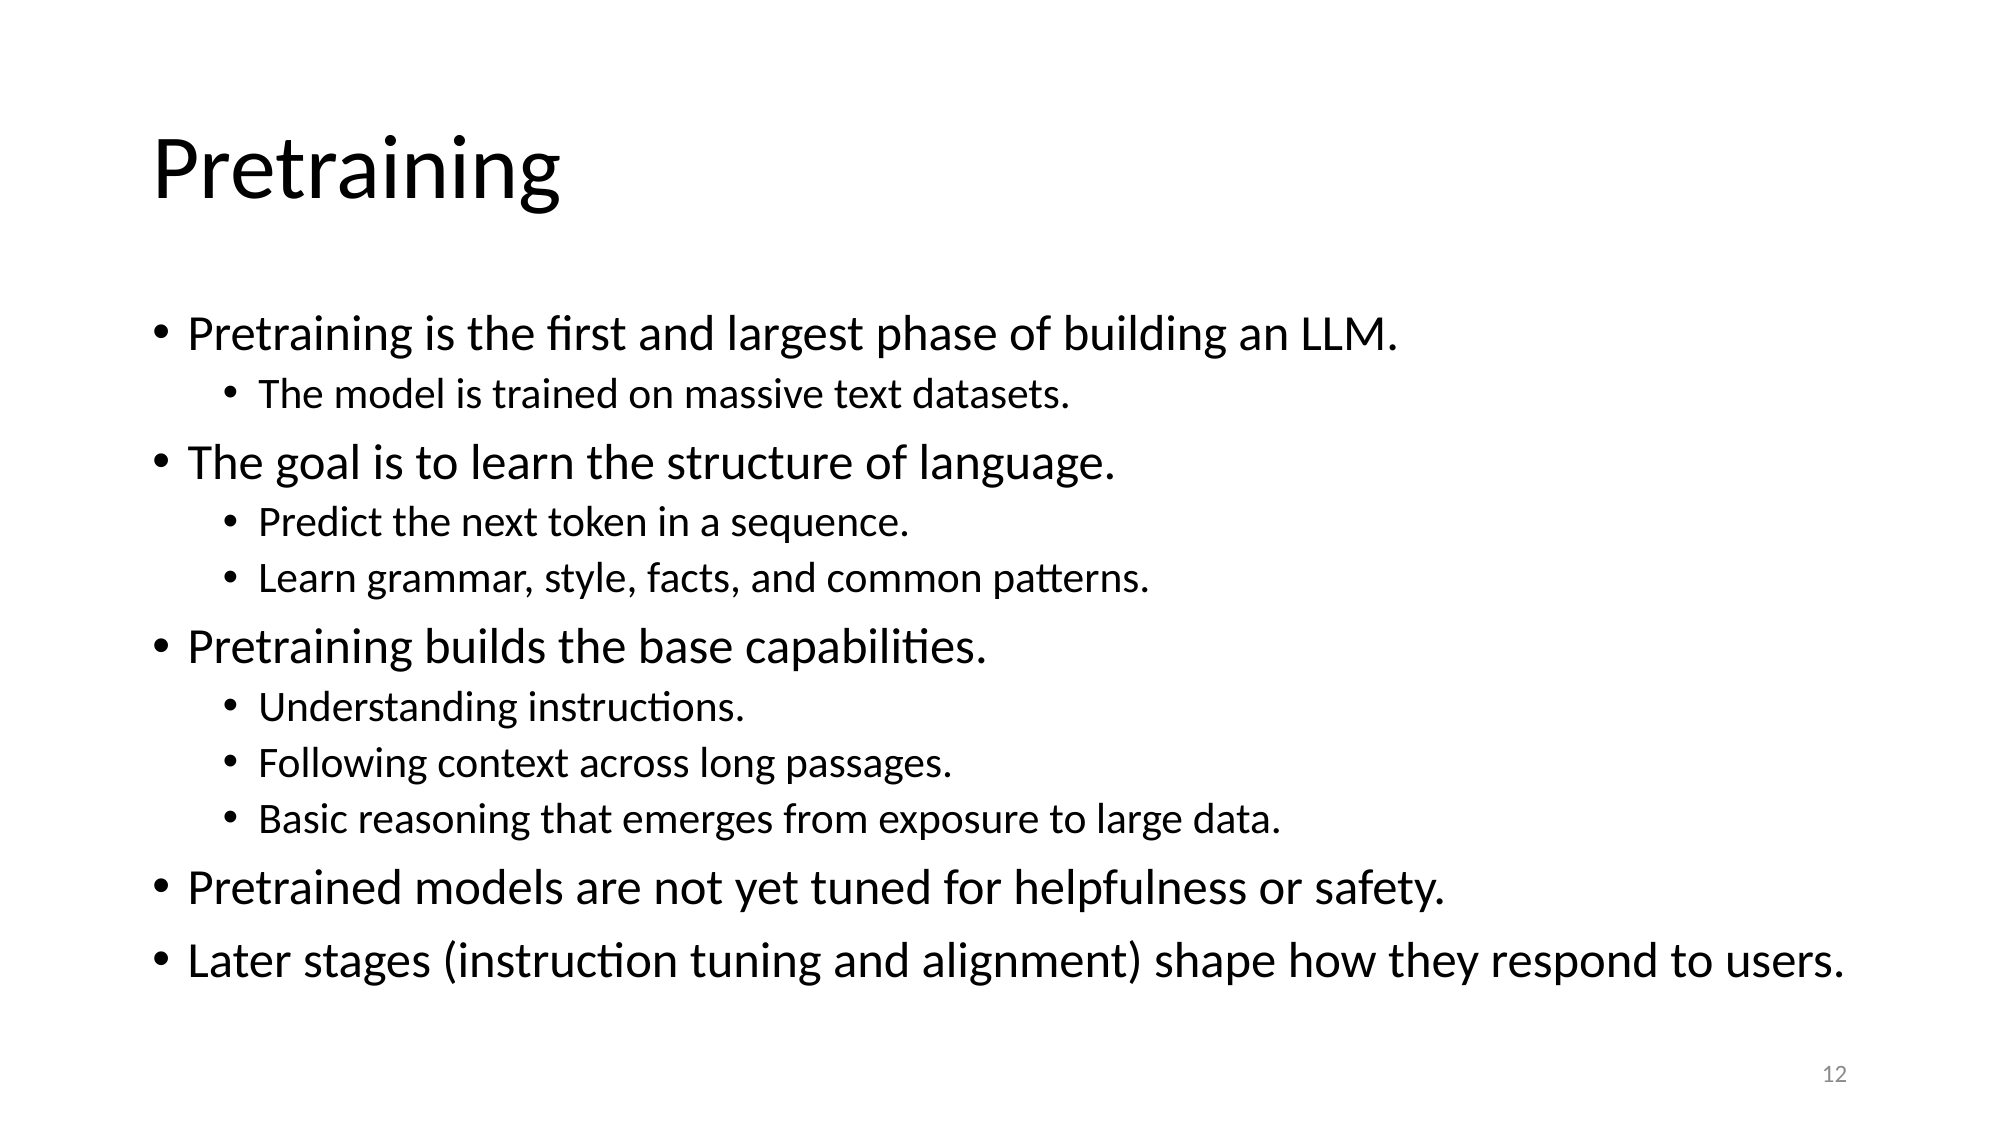

# Pretraining
Pretraining is the first and largest phase of building an LLM.
The model is trained on massive text datasets.
The goal is to learn the structure of language.
Predict the next token in a sequence.
Learn grammar, style, facts, and common patterns.
Pretraining builds the base capabilities.
Understanding instructions.
Following context across long passages.
Basic reasoning that emerges from exposure to large data.
Pretrained models are not yet tuned for helpfulness or safety.
Later stages (instruction tuning and alignment) shape how they respond to users.

12